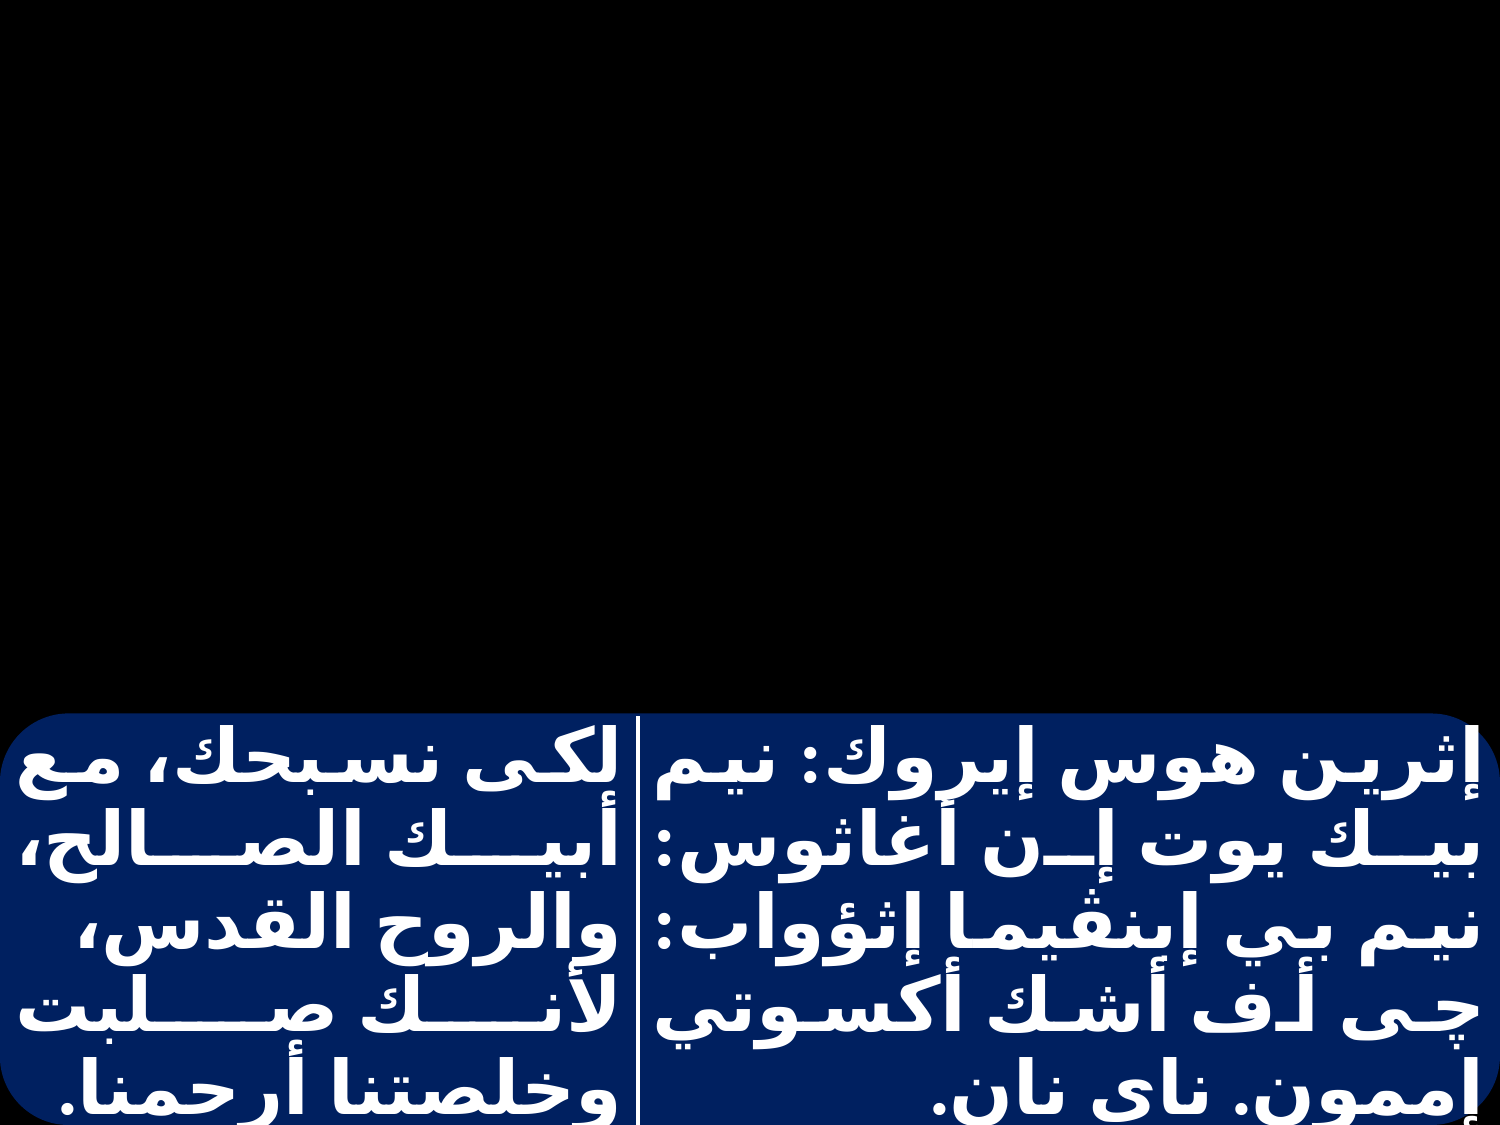

|  |  |
| --- | --- |
| لكى نسبحك، مع أبيك الصالح، والروح القدس، لأنك صلبت وخلصتنا أرحمنا. | إثرين هوس إيروك: نيم بيك يوت إن أغاثوس: نيم بي إبنڤيما إثؤواب: چى أف أشك أكسوتي إممون. ناى نان. |